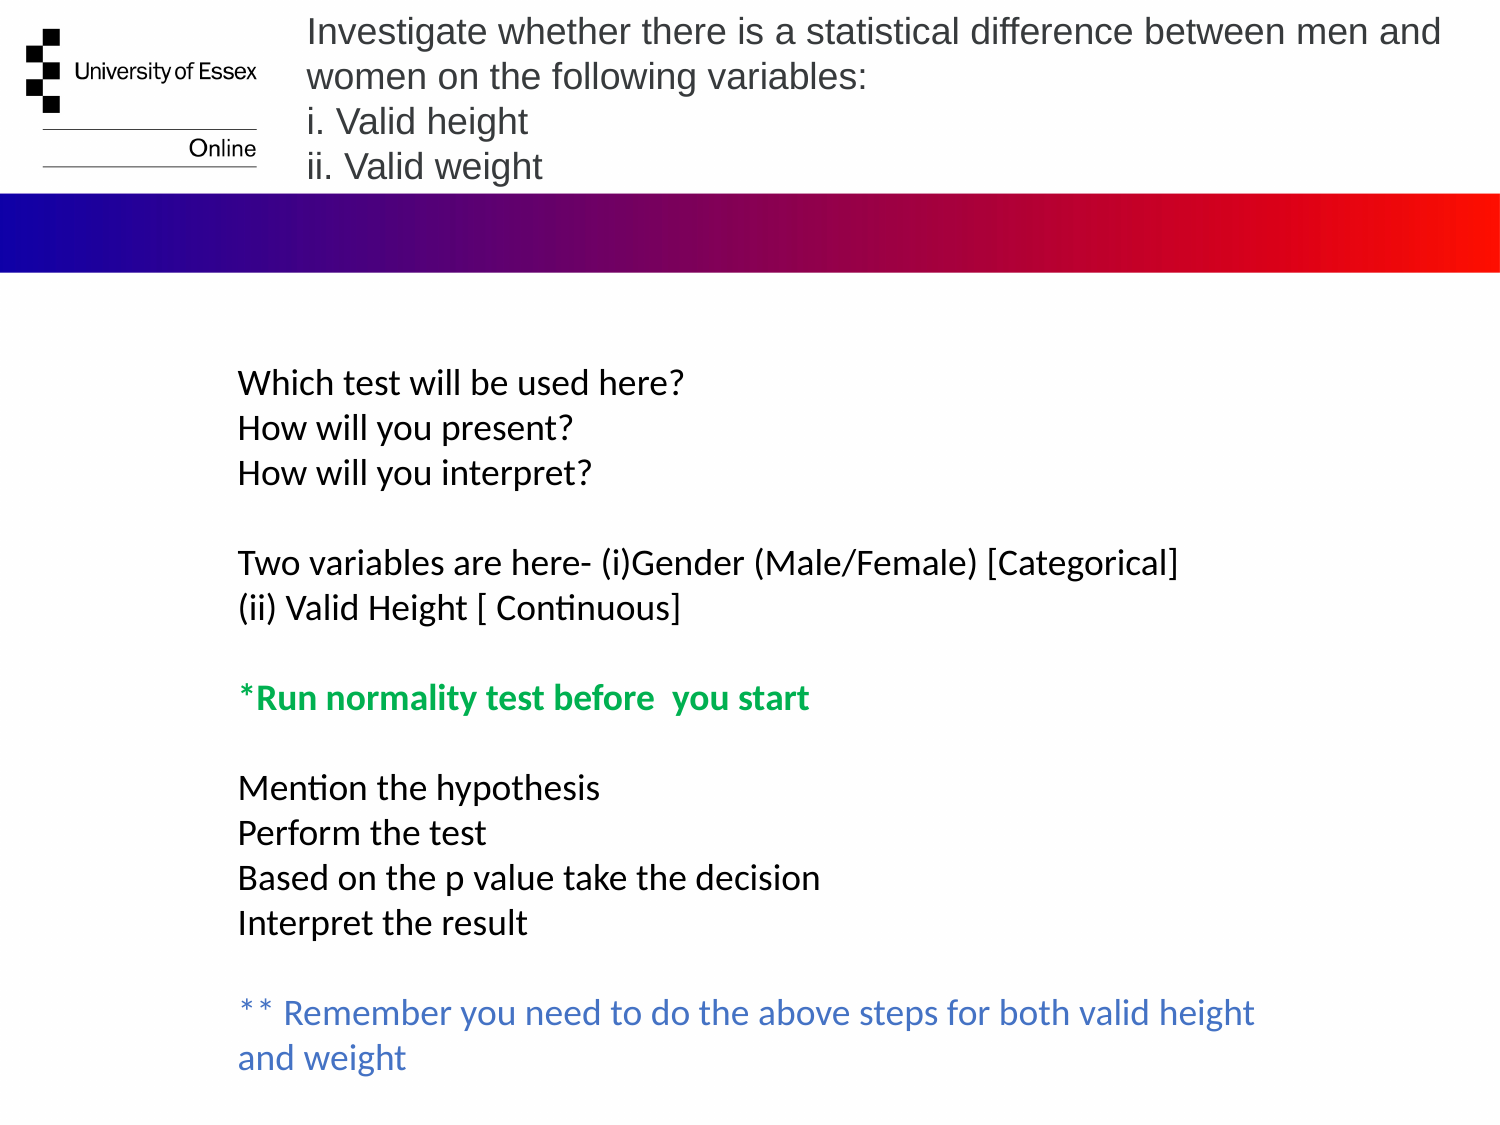

Investigate whether there is a statistical difference between men and women on the following variables:
i. Valid height
ii. Valid weight
Which test will be used here?
How will you present?
How will you interpret?

Two variables are here- (i)Gender (Male/Female) [Categorical]
(ii) Valid Height [ Continuous]

*Run normality test before  you start

Mention the hypothesis
Perform the test
Based on the p value take the decision
Interpret the result

** Remember you need to do the above steps for both valid height and weight